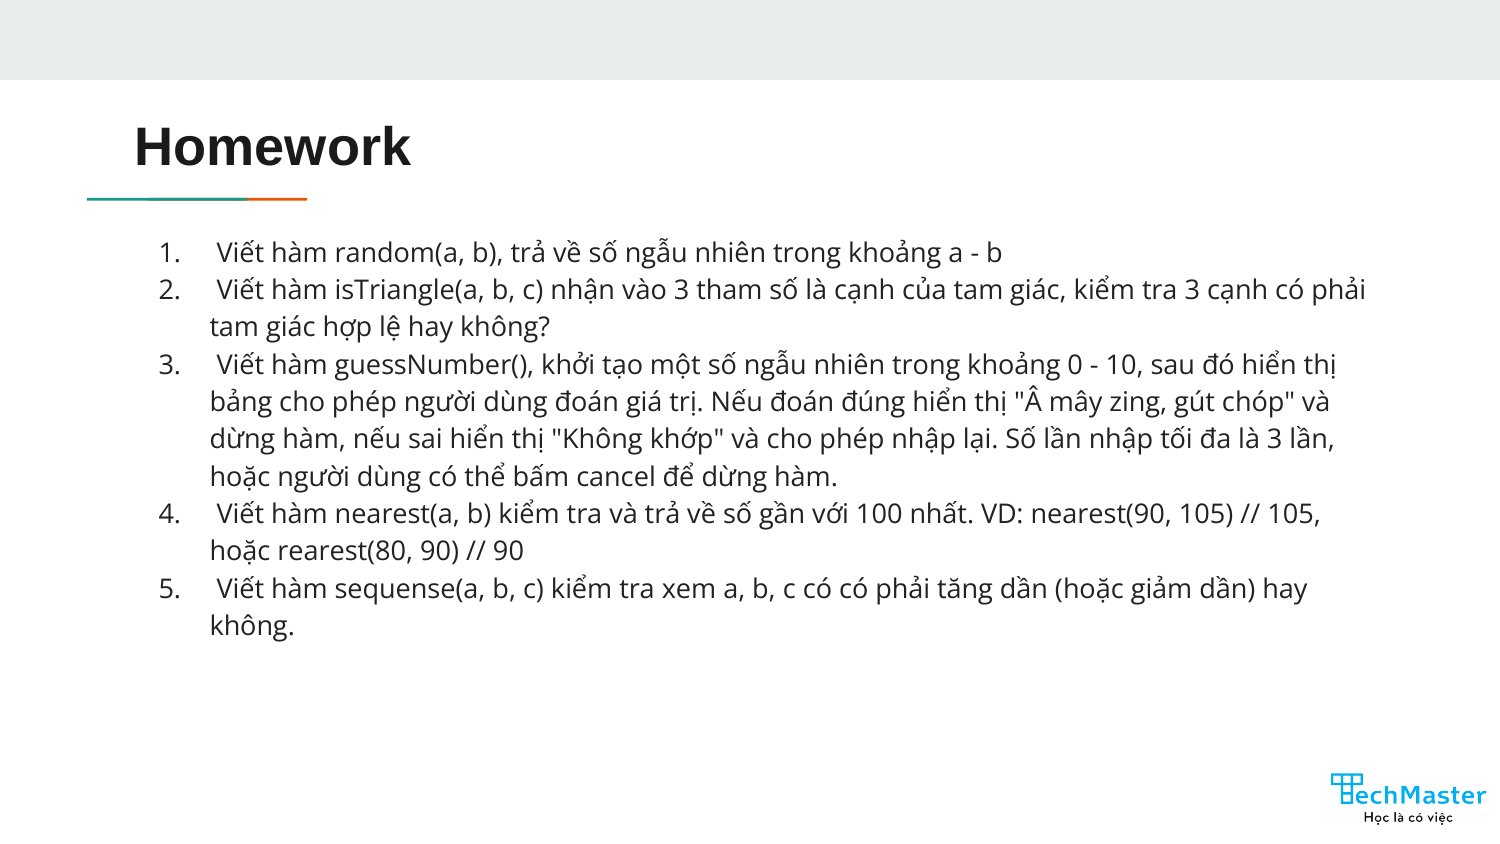

# Homework
 Viết hàm random(a, b), trả về số ngẫu nhiên trong khoảng a - b
 Viết hàm isTriangle(a, b, c) nhận vào 3 tham số là cạnh của tam giác, kiểm tra 3 cạnh có phải tam giác hợp lệ hay không?
 Viết hàm guessNumber(), khởi tạo một số ngẫu nhiên trong khoảng 0 - 10, sau đó hiển thị bảng cho phép người dùng đoán giá trị. Nếu đoán đúng hiển thị "Â mây zing, gút chóp" và dừng hàm, nếu sai hiển thị "Không khớp" và cho phép nhập lại. Số lần nhập tối đa là 3 lần, hoặc người dùng có thể bấm cancel để dừng hàm.
 Viết hàm nearest(a, b) kiểm tra và trả về số gần với 100 nhất. VD: nearest(90, 105) // 105, hoặc rearest(80, 90) // 90
 Viết hàm sequense(a, b, c) kiểm tra xem a, b, c có có phải tăng dần (hoặc giảm dần) hay không.